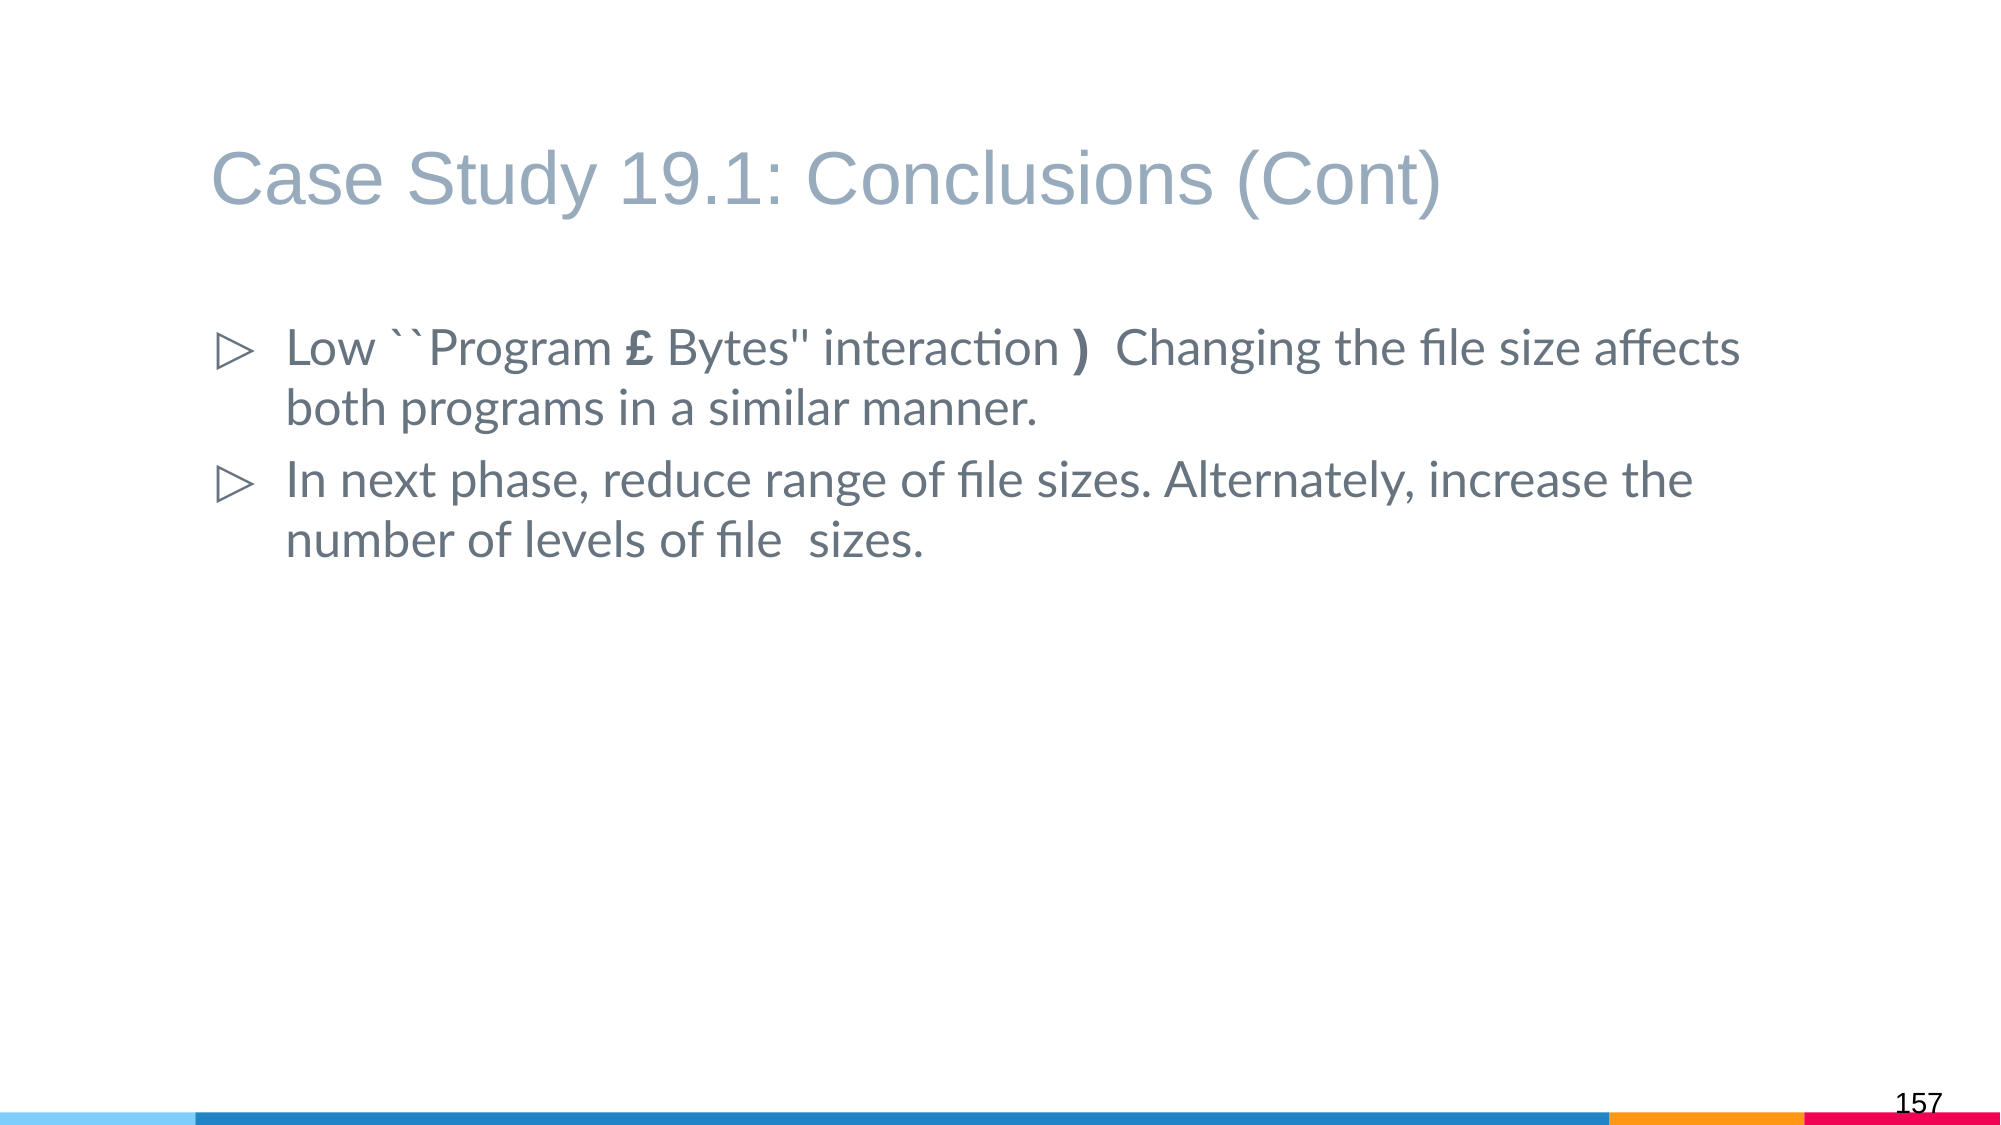

# Case Study 19.1: Conclusions (Cont)
Low ``Program £ Bytes'' interaction )  Changing the file size affects both programs in a similar manner.
In next phase, reduce range of file sizes. Alternately, increase the number of levels of file  sizes.